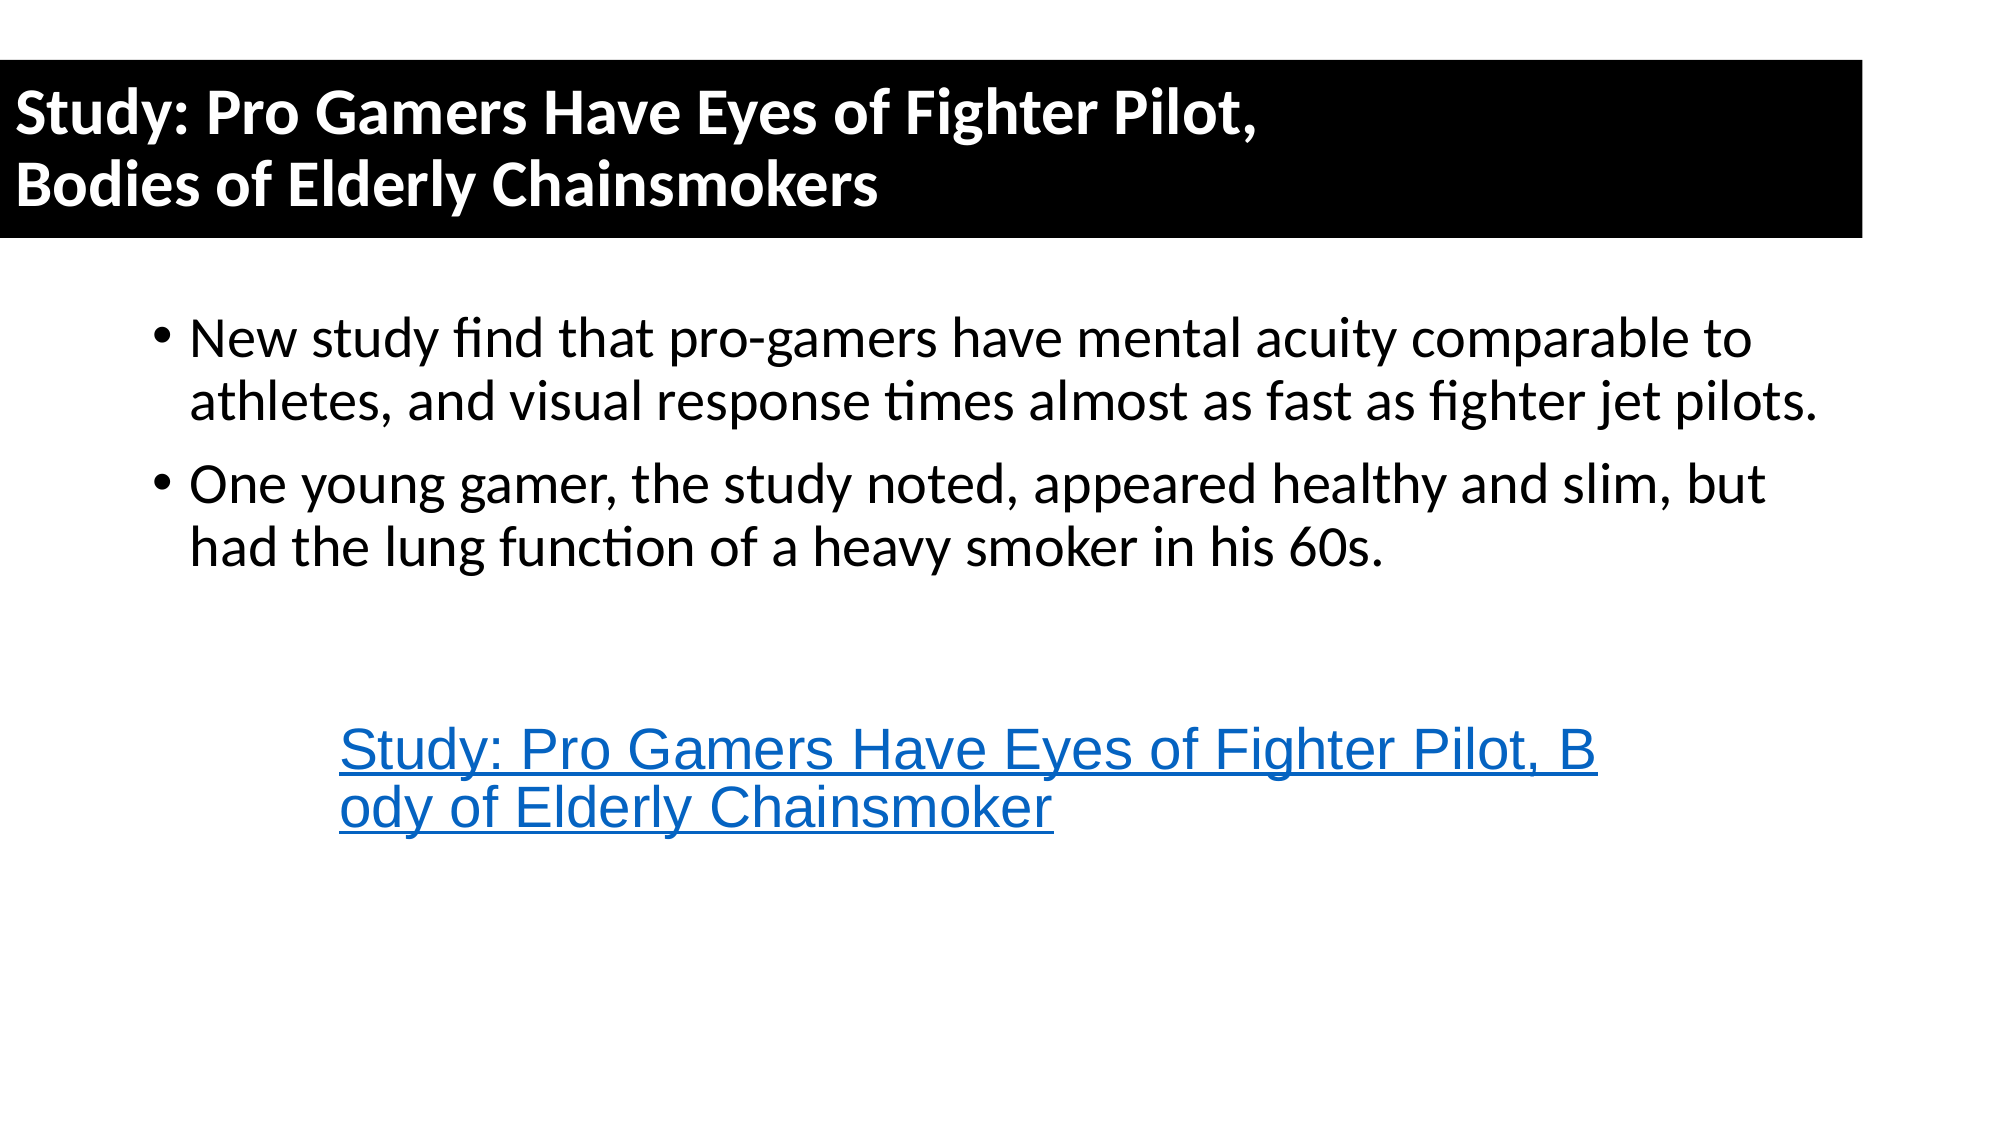

# Study: Pro Gamers Have Eyes of Fighter Pilot, Bodies of Elderly Chainsmokers
New study find that pro-gamers have mental acuity comparable to athletes, and visual response times almost as fast as fighter jet pilots.
One young gamer, the study noted, appeared healthy and slim, but had the lung function of a heavy smoker in his 60s.

Study: Pro Gamers Have Eyes of Fighter Pilot, Body of Elderly Chainsmoker